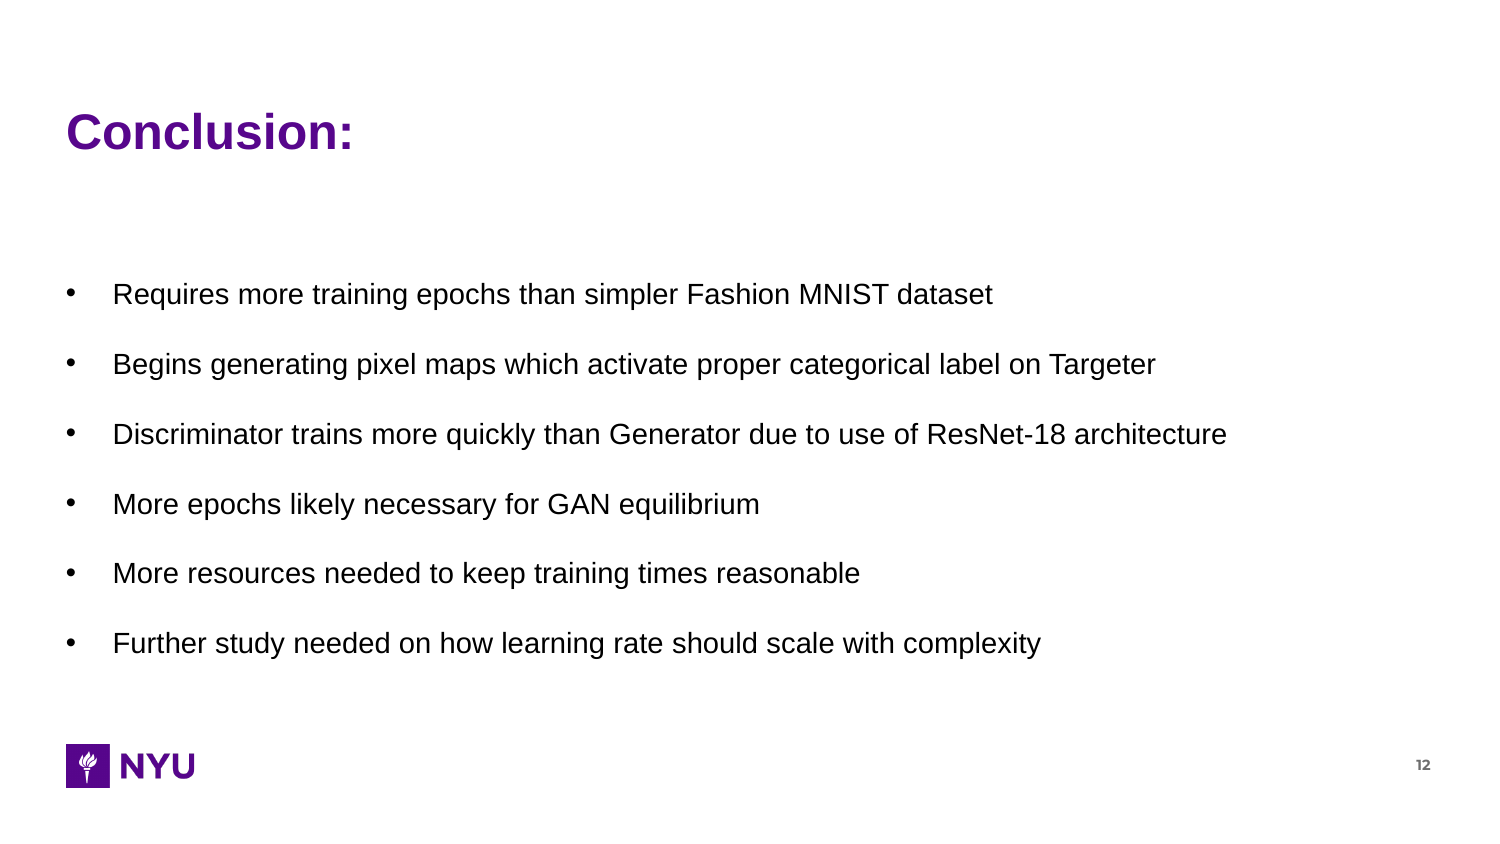

# Conclusion:

Requires more training epochs than simpler Fashion MNIST dataset

Begins generating pixel maps which activate proper categorical label on Targeter

Discriminator trains more quickly than Generator due to use of ResNet-18 architecture

More epochs likely necessary for GAN equilibrium

More resources needed to keep training times reasonable

Further study needed on how learning rate should scale with complexity